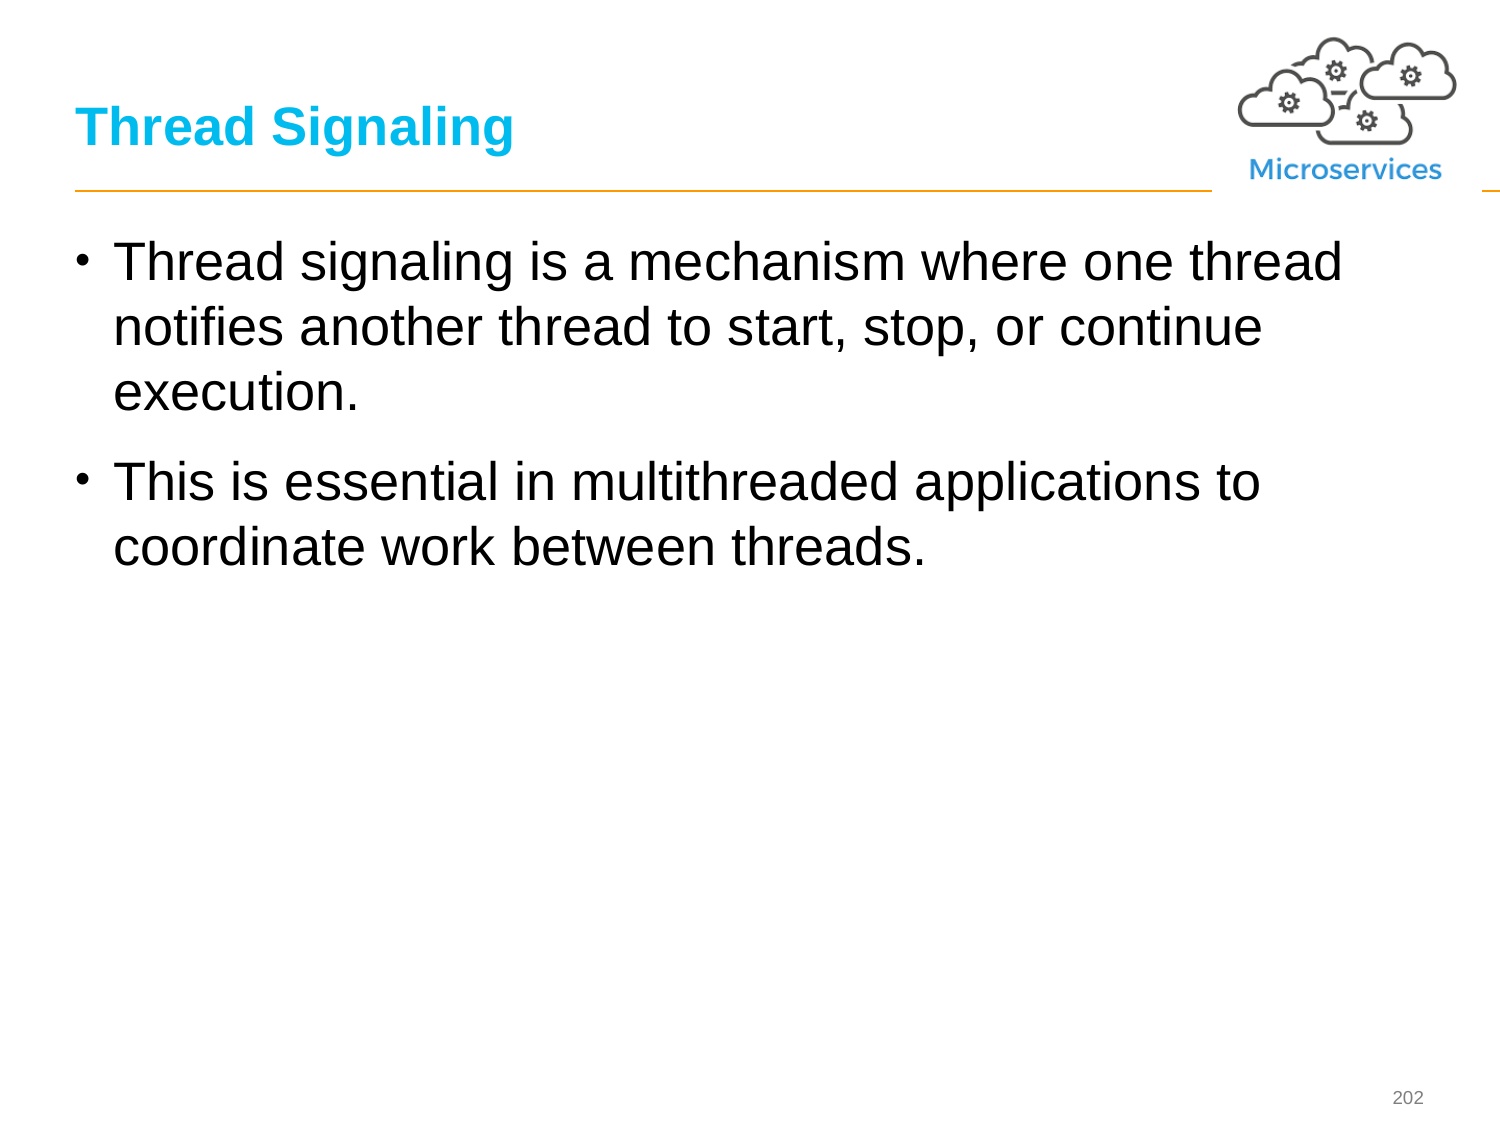

# Thread Signaling
Thread signaling is a mechanism where one thread notifies another thread to start, stop, or continue execution.
This is essential in multithreaded applications to coordinate work between threads.